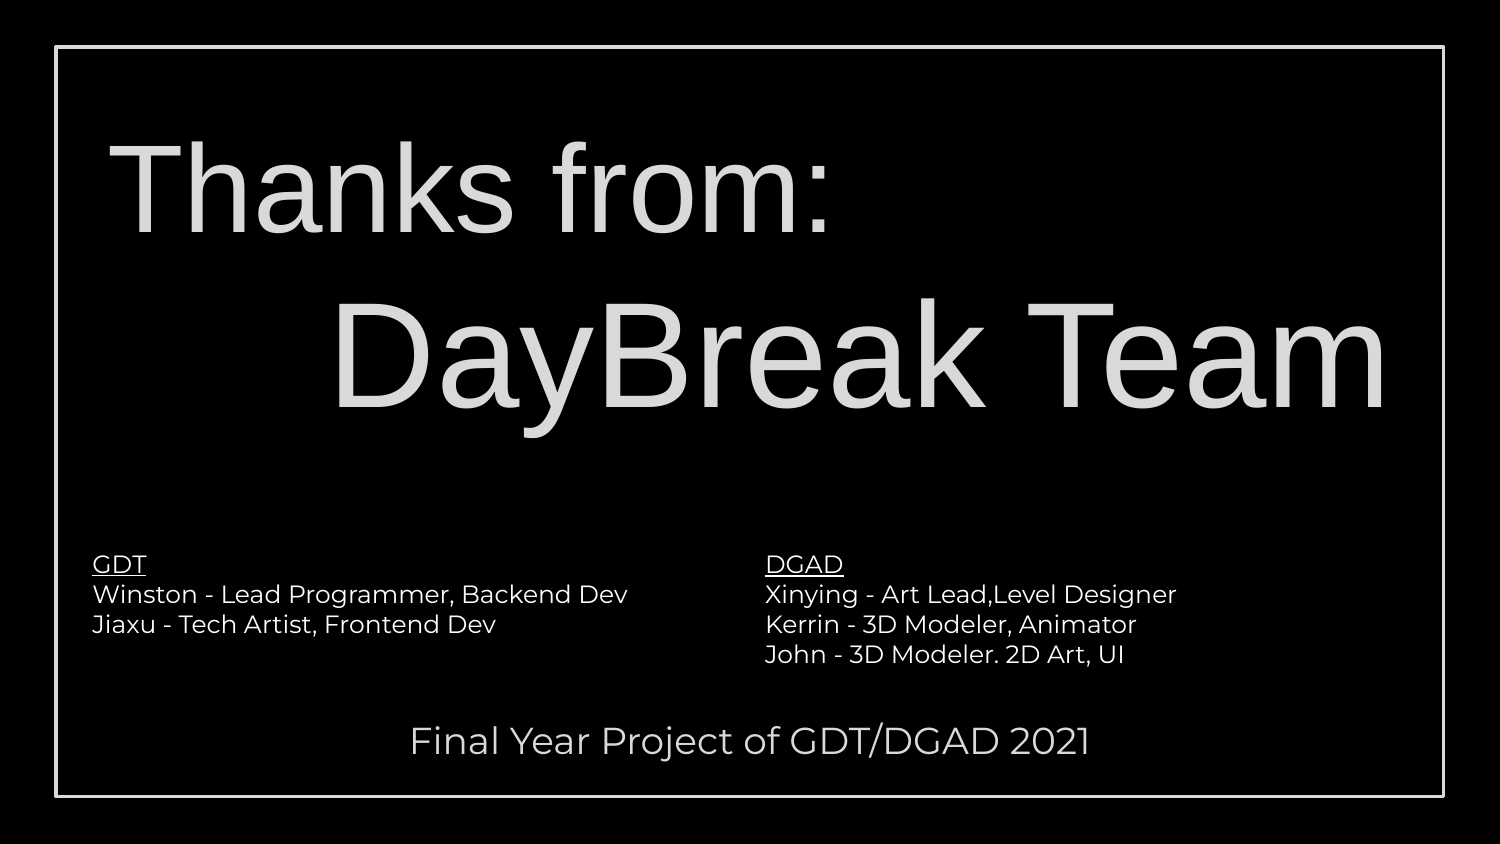

Thanks from:
DayBreak Team
GDT
Winston - Lead Programmer, Backend Dev
Jiaxu - Tech Artist, Frontend Dev

DGAD
Xinying - Art Lead,Level Designer
Kerrin - 3D Modeler, Animator
John - 3D Modeler. 2D Art, UI

Final Year Project of GDT/DGAD 2021